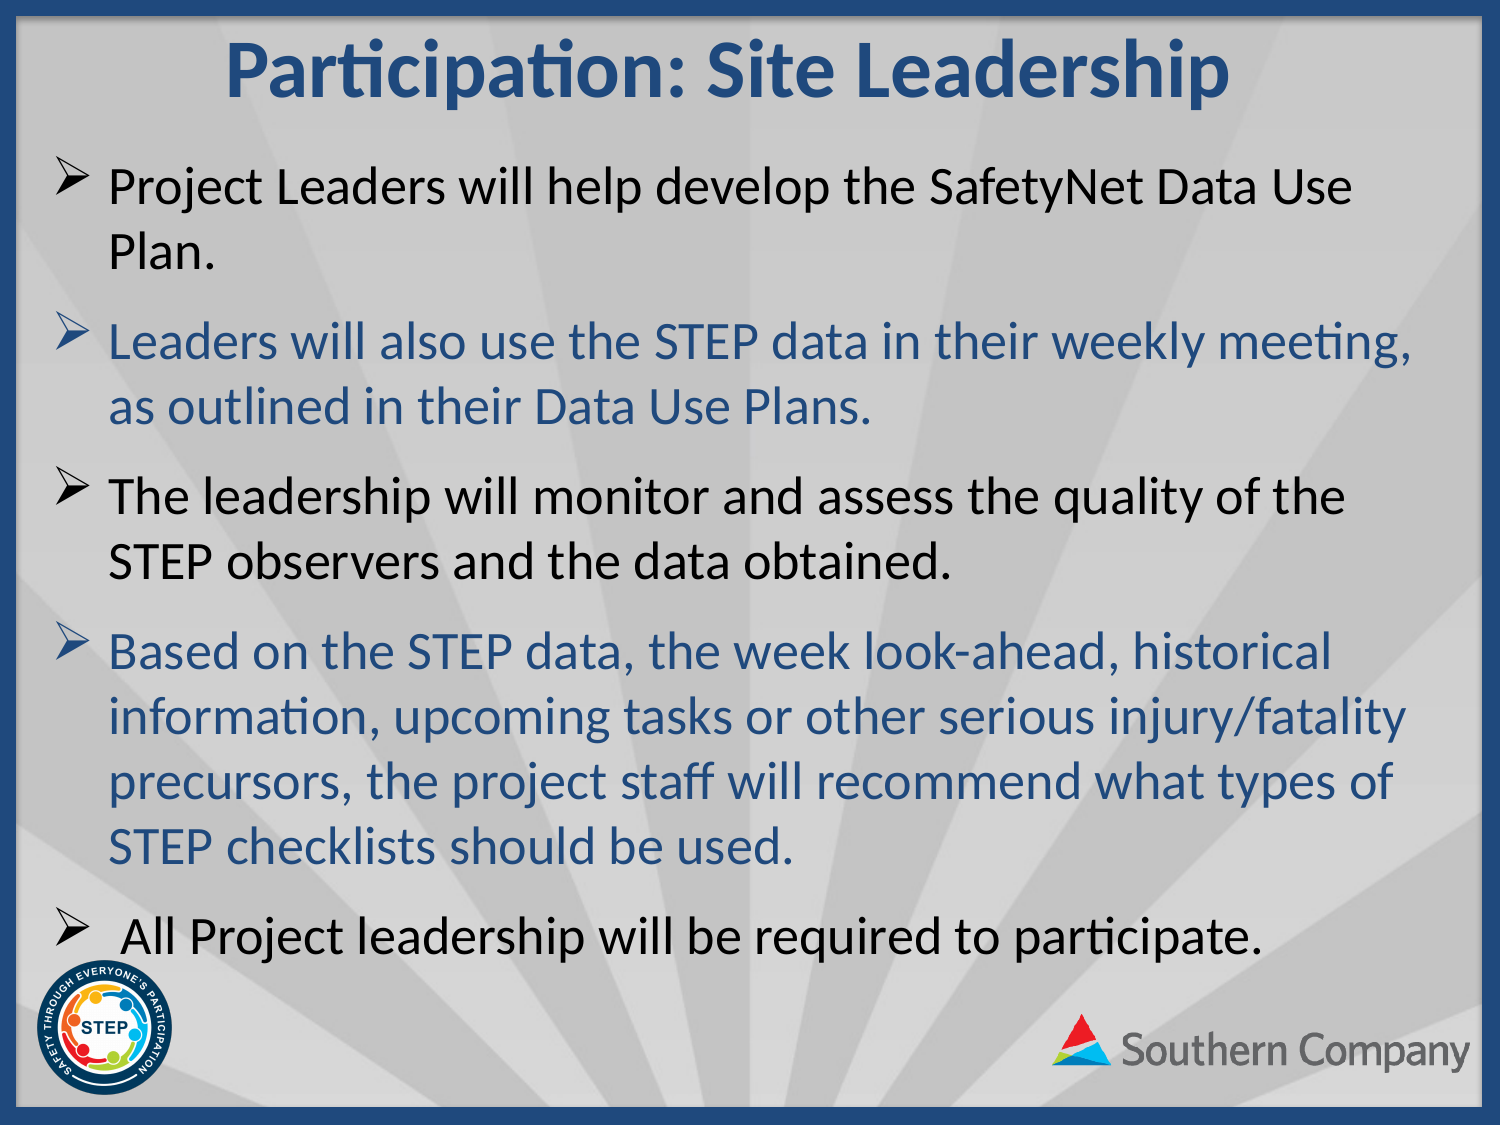

# Participation: Site Leadership
Project Leaders will help develop the SafetyNet Data Use Plan.
Leaders will also use the STEP data in their weekly meeting, as outlined in their Data Use Plans.
The leadership will monitor and assess the quality of the STEP observers and the data obtained.
Based on the STEP data, the week look-ahead, historical information, upcoming tasks or other serious injury/fatality precursors, the project staff will recommend what types of STEP checklists should be used.
 All Project leadership will be required to participate.